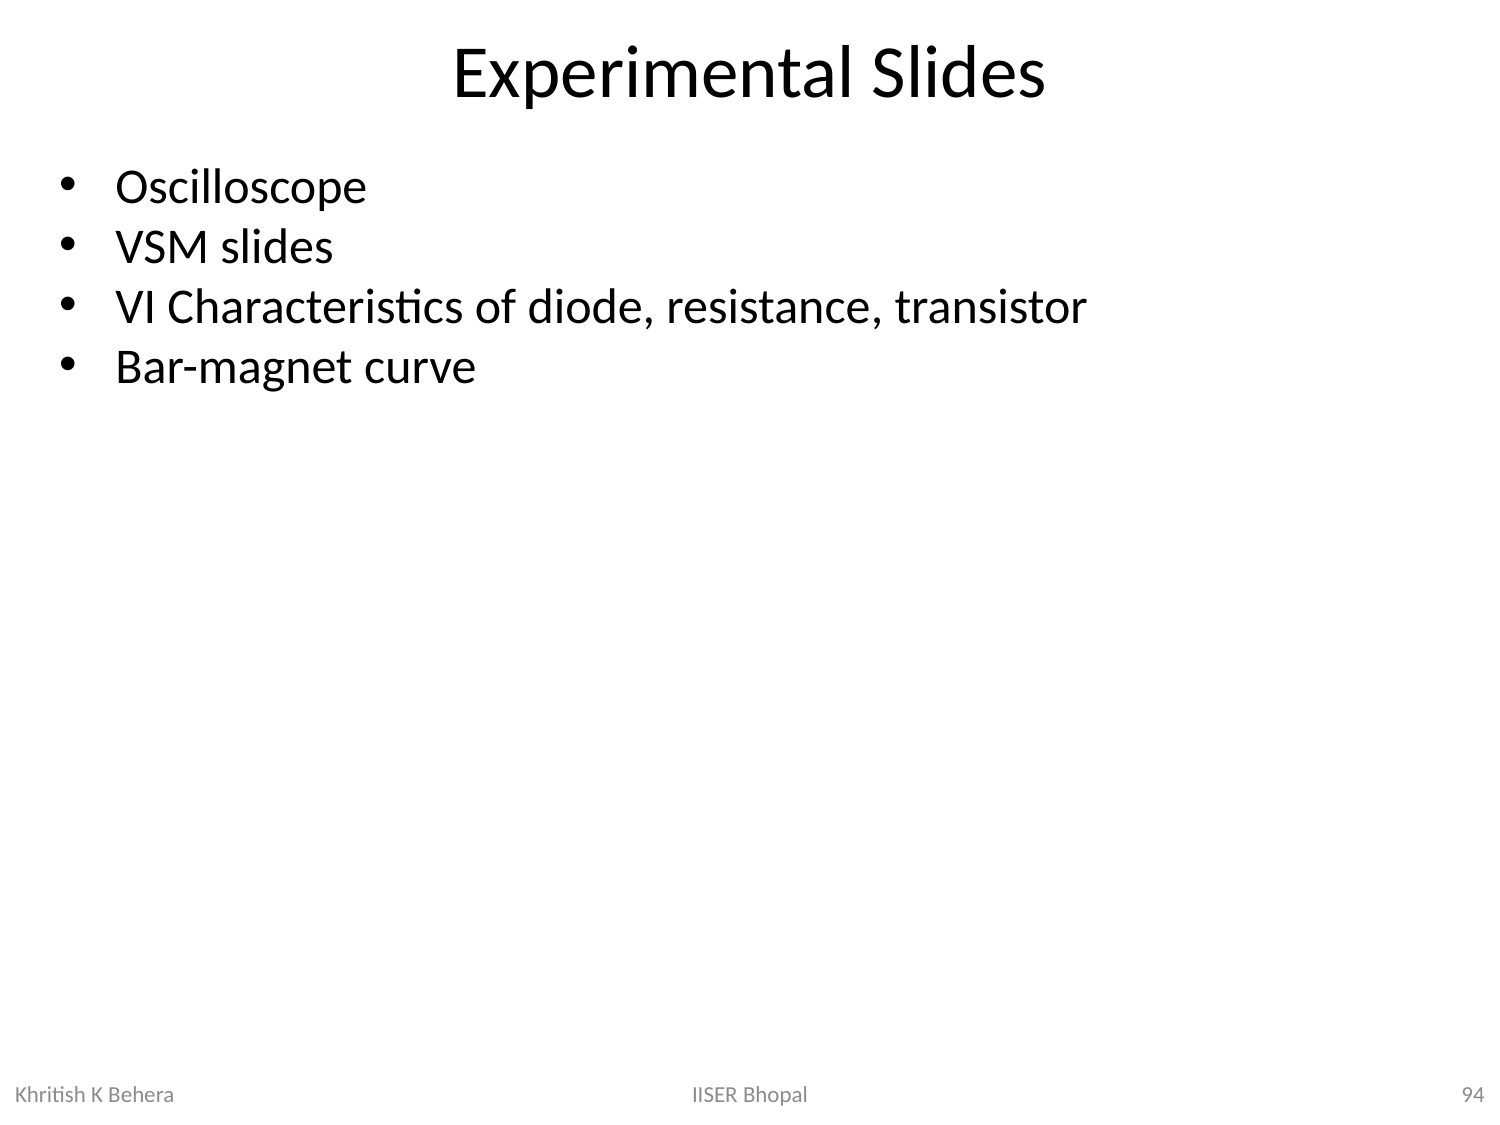

# Experimental Slides
Oscilloscope
VSM slides
VI Characteristics of diode, resistance, transistor
Bar-magnet curve
94
IISER Bhopal
Khritish K Behera